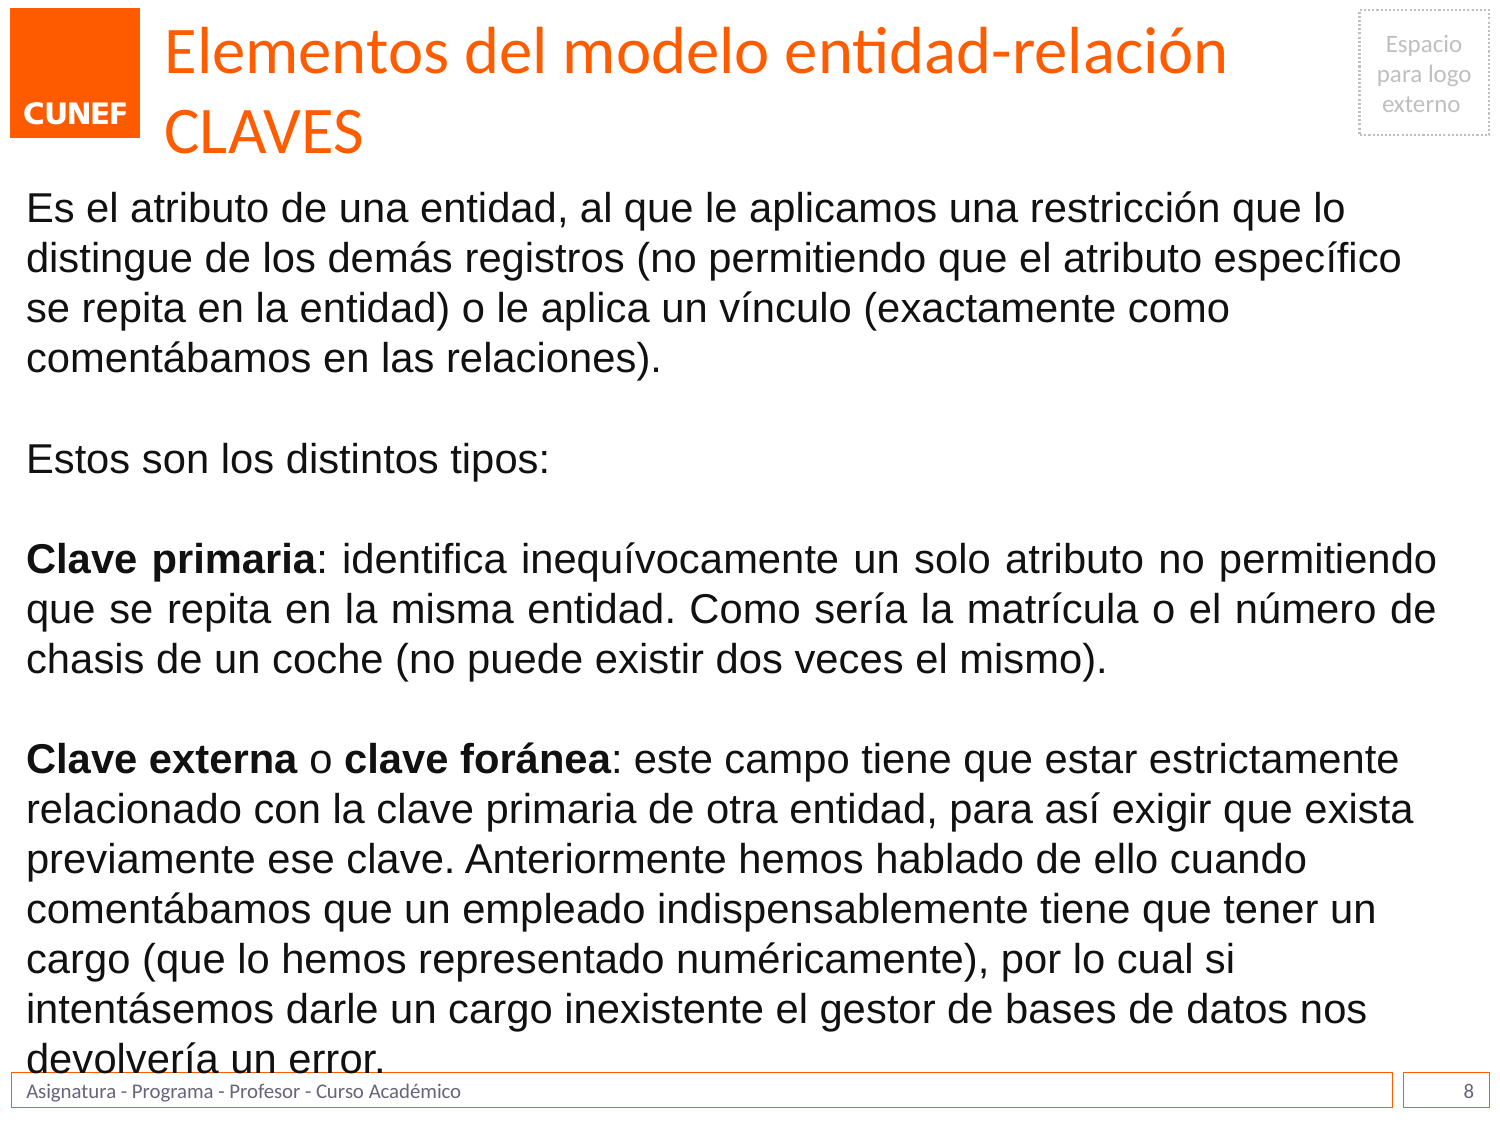

# Elementos del modelo entidad-relación CLAVES
Es el atributo de una entidad, al que le aplicamos una restricción que lo distingue de los demás registros (no permitiendo que el atributo específico se repita en la entidad) o le aplica un vínculo (exactamente como comentábamos en las relaciones).

Estos son los distintos tipos:

Clave primaria: identifica inequívocamente un solo atributo no permitiendo que se repita en la misma entidad. Como sería la matrícula o el número de chasis de un coche (no puede existir dos veces el mismo).

Clave externa o clave foránea: este campo tiene que estar estrictamente relacionado con la clave primaria de otra entidad, para así exigir que exista previamente ese clave. Anteriormente hemos hablado de ello cuando comentábamos que un empleado indispensablemente tiene que tener un cargo (que lo hemos representado numéricamente), por lo cual si intentásemos darle un cargo inexistente el gestor de bases de datos nos devolvería un error.
8
Asignatura - Programa - Profesor - Curso Académico